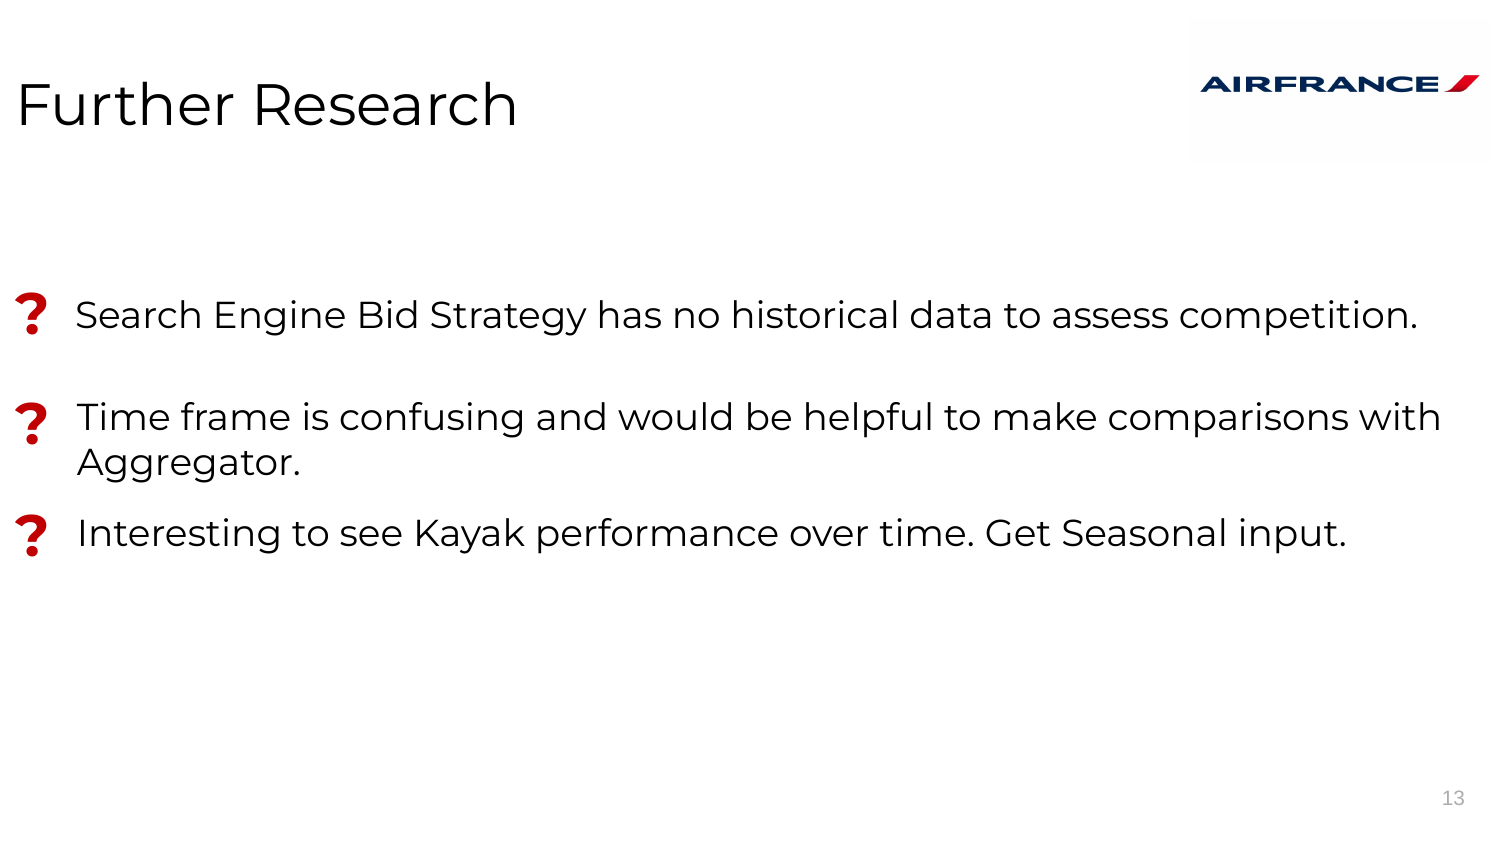

Further Research
?

Search Engine Bid Strategy has no historical data to assess competition.

Time frame is confusing and would be helpful to make comparisons with Aggregator.
?
?
Interesting to see Kayak performance over time. Get Seasonal input.
13